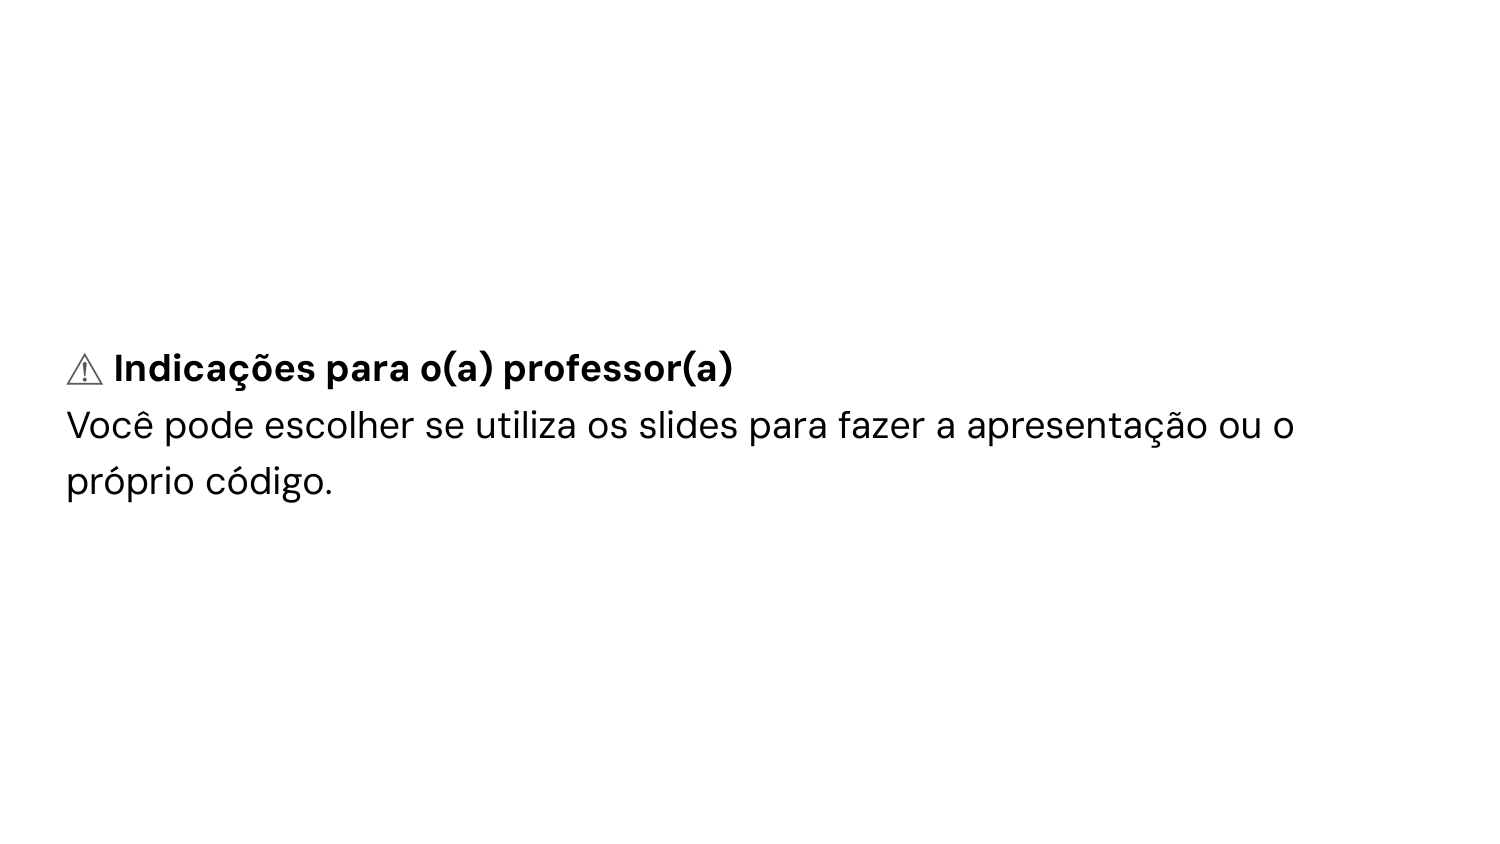

⚠️ Indicações para o(a) professor(a)
Você pode escolher se utiliza os slides para fazer a apresentação ou o próprio código.